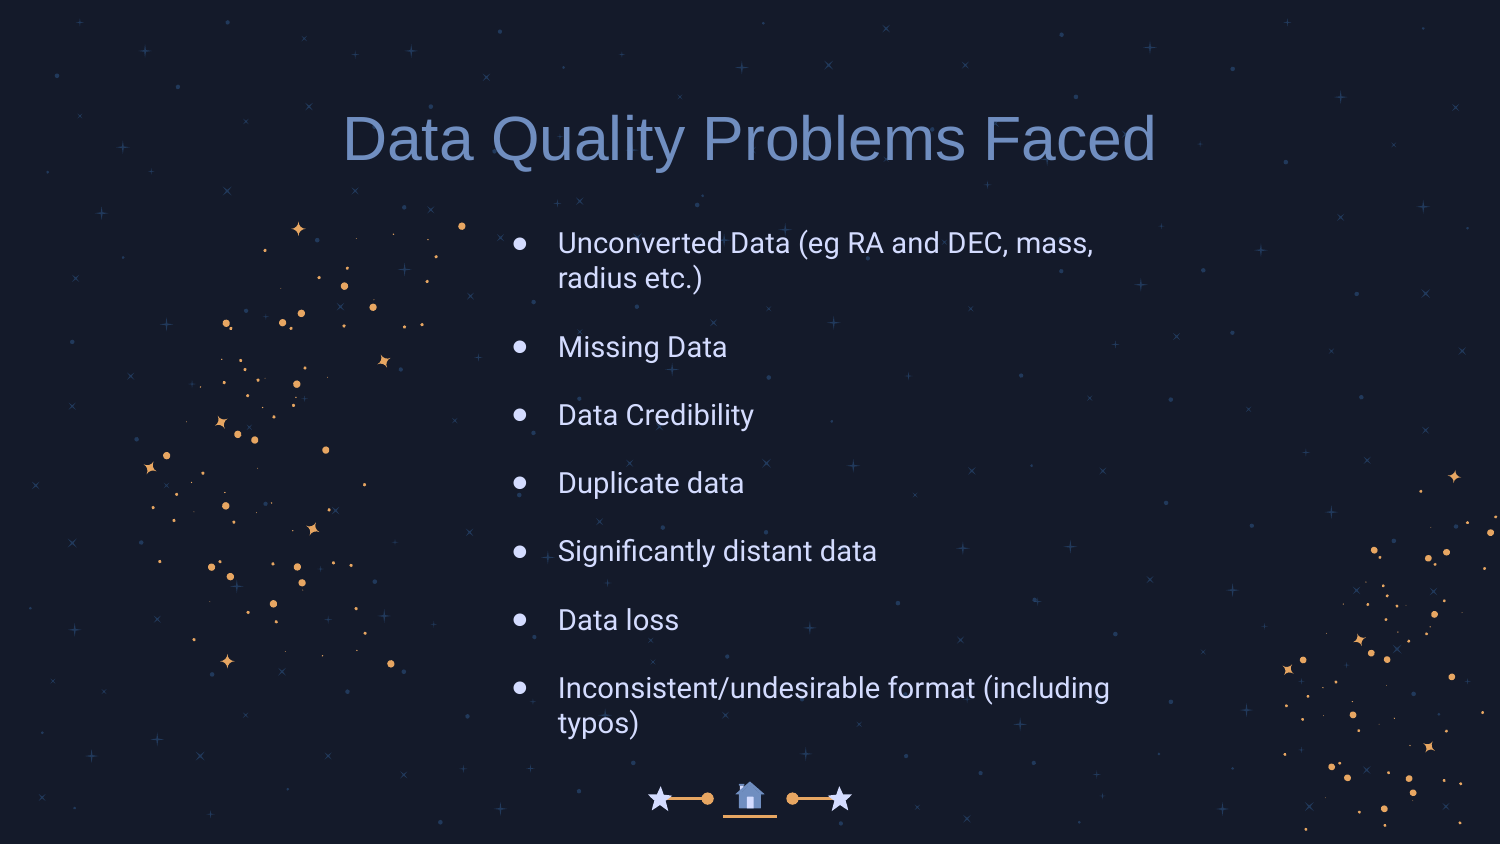

# Data Quality Problems Faced
Unconverted Data (eg RA and DEC, mass, radius etc.)
Missing Data
Data Credibility
Duplicate data
Significantly distant data
Data loss
Inconsistent/undesirable format (including  typos)